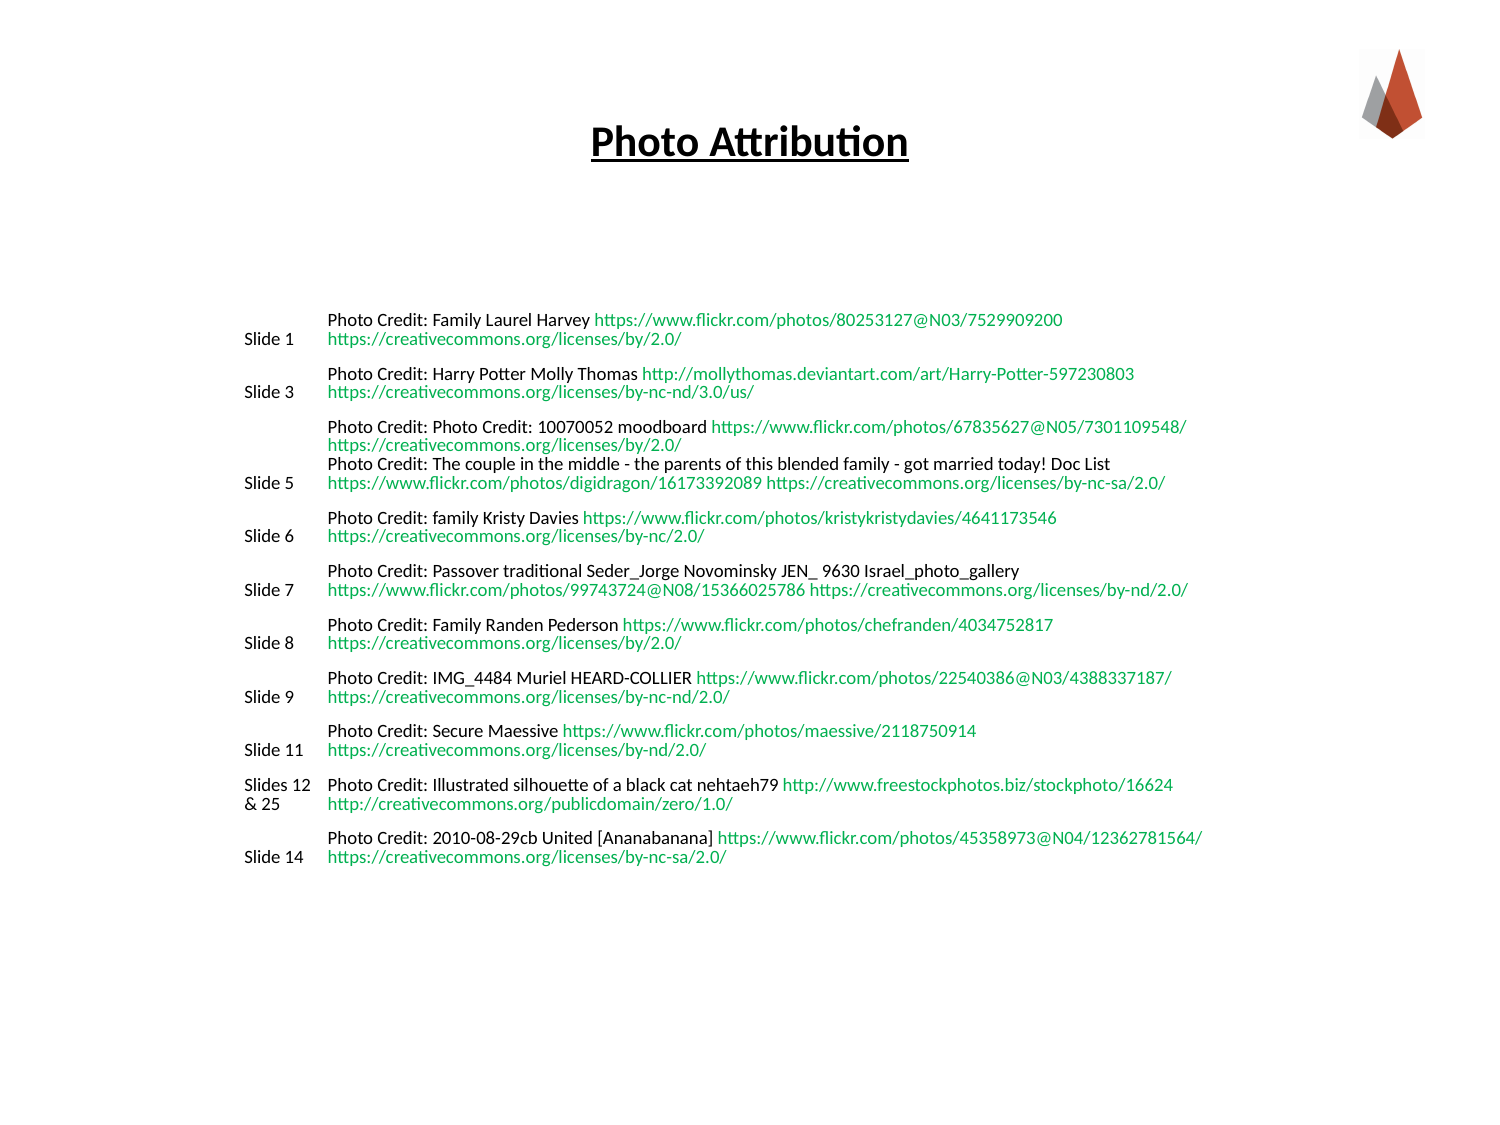

# Photo Attribution
| Slide 1 | Photo Credit: Family Laurel Harvey https://www.flickr.com/photos/80253127@N03/7529909200 https://creativecommons.org/licenses/by/2.0/ |
| --- | --- |
| Slide 3 | Photo Credit: Harry Potter Molly Thomas http://mollythomas.deviantart.com/art/Harry-Potter-597230803 https://creativecommons.org/licenses/by-nc-nd/3.0/us/ |
| Slide 5 | Photo Credit: Photo Credit: 10070052 moodboard https://www.flickr.com/photos/67835627@N05/7301109548/ https://creativecommons.org/licenses/by/2.0/ Photo Credit: The couple in the middle - the parents of this blended family - got married today! Doc List https://www.flickr.com/photos/digidragon/16173392089 https://creativecommons.org/licenses/by-nc-sa/2.0/ |
| Slide 6 | Photo Credit: family Kristy Davies https://www.flickr.com/photos/kristykristydavies/4641173546 https://creativecommons.org/licenses/by-nc/2.0/ |
| Slide 7 | Photo Credit: Passover traditional Seder\_Jorge Novominsky JEN\_ 9630 Israel\_photo\_gallery https://www.flickr.com/photos/99743724@N08/15366025786 https://creativecommons.org/licenses/by-nd/2.0/ |
| Slide 8 | Photo Credit: Family Randen Pederson https://www.flickr.com/photos/chefranden/4034752817 https://creativecommons.org/licenses/by/2.0/ |
| Slide 9 | Photo Credit: IMG\_4484 Muriel HEARD-COLLIER https://www.flickr.com/photos/22540386@N03/4388337187/ https://creativecommons.org/licenses/by-nc-nd/2.0/ |
| Slide 11 | Photo Credit: Secure Maessive https://www.flickr.com/photos/maessive/2118750914 https://creativecommons.org/licenses/by-nd/2.0/ |
| Slides 12 & 25 | Photo Credit: Illustrated silhouette of a black cat nehtaeh79 http://www.freestockphotos.biz/stockphoto/16624 http://creativecommons.org/publicdomain/zero/1.0/ |
| Slide 14 | Photo Credit: 2010-08-29cb United [Ananabanana] https://www.flickr.com/photos/45358973@N04/12362781564/ https://creativecommons.org/licenses/by-nc-sa/2.0/ |